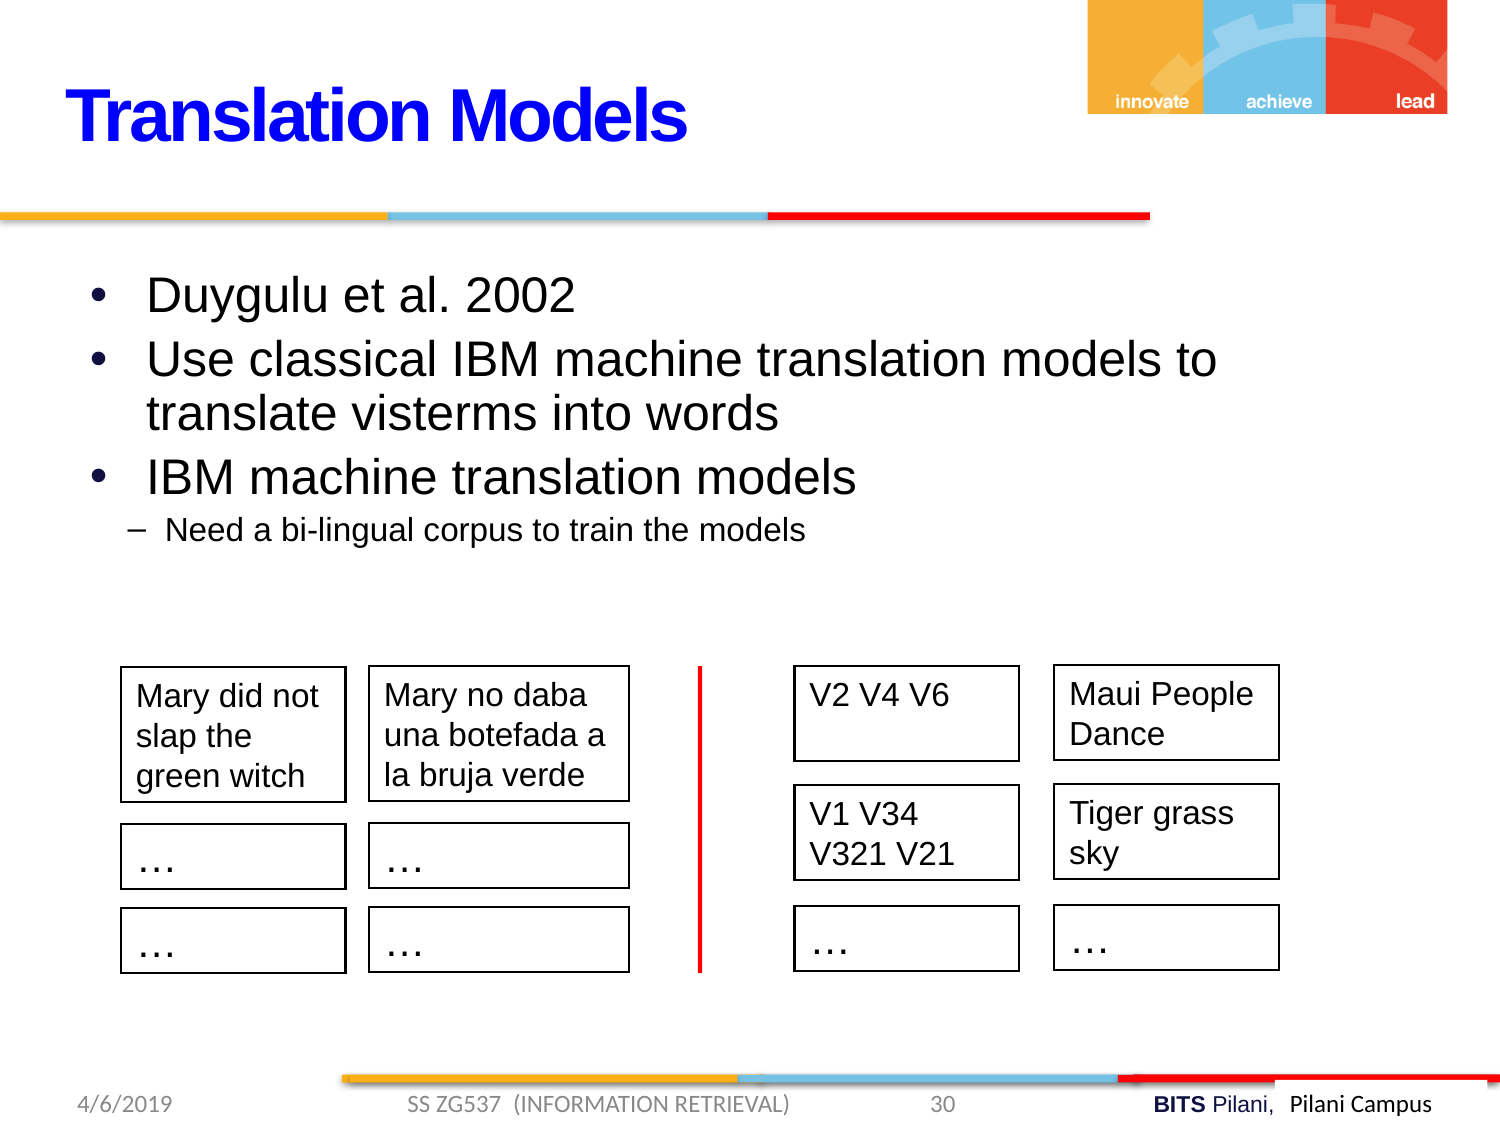

Translation Models
Duygulu et al. 2002
Use classical IBM machine translation models to translate visterms into words
IBM machine translation models
Need a bi-lingual corpus to train the models
Maui People Dance
Mary no daba una botefada a la bruja verde

V2 V4 V6
Mary did not slap the green witch
Tiger grass
sky
V1 V34 V321 V21
…
…
…
…
…
…
4/6/2019                                         SS ZG537  (INFORMATION RETRIEVAL)                        30
Pilani Campus